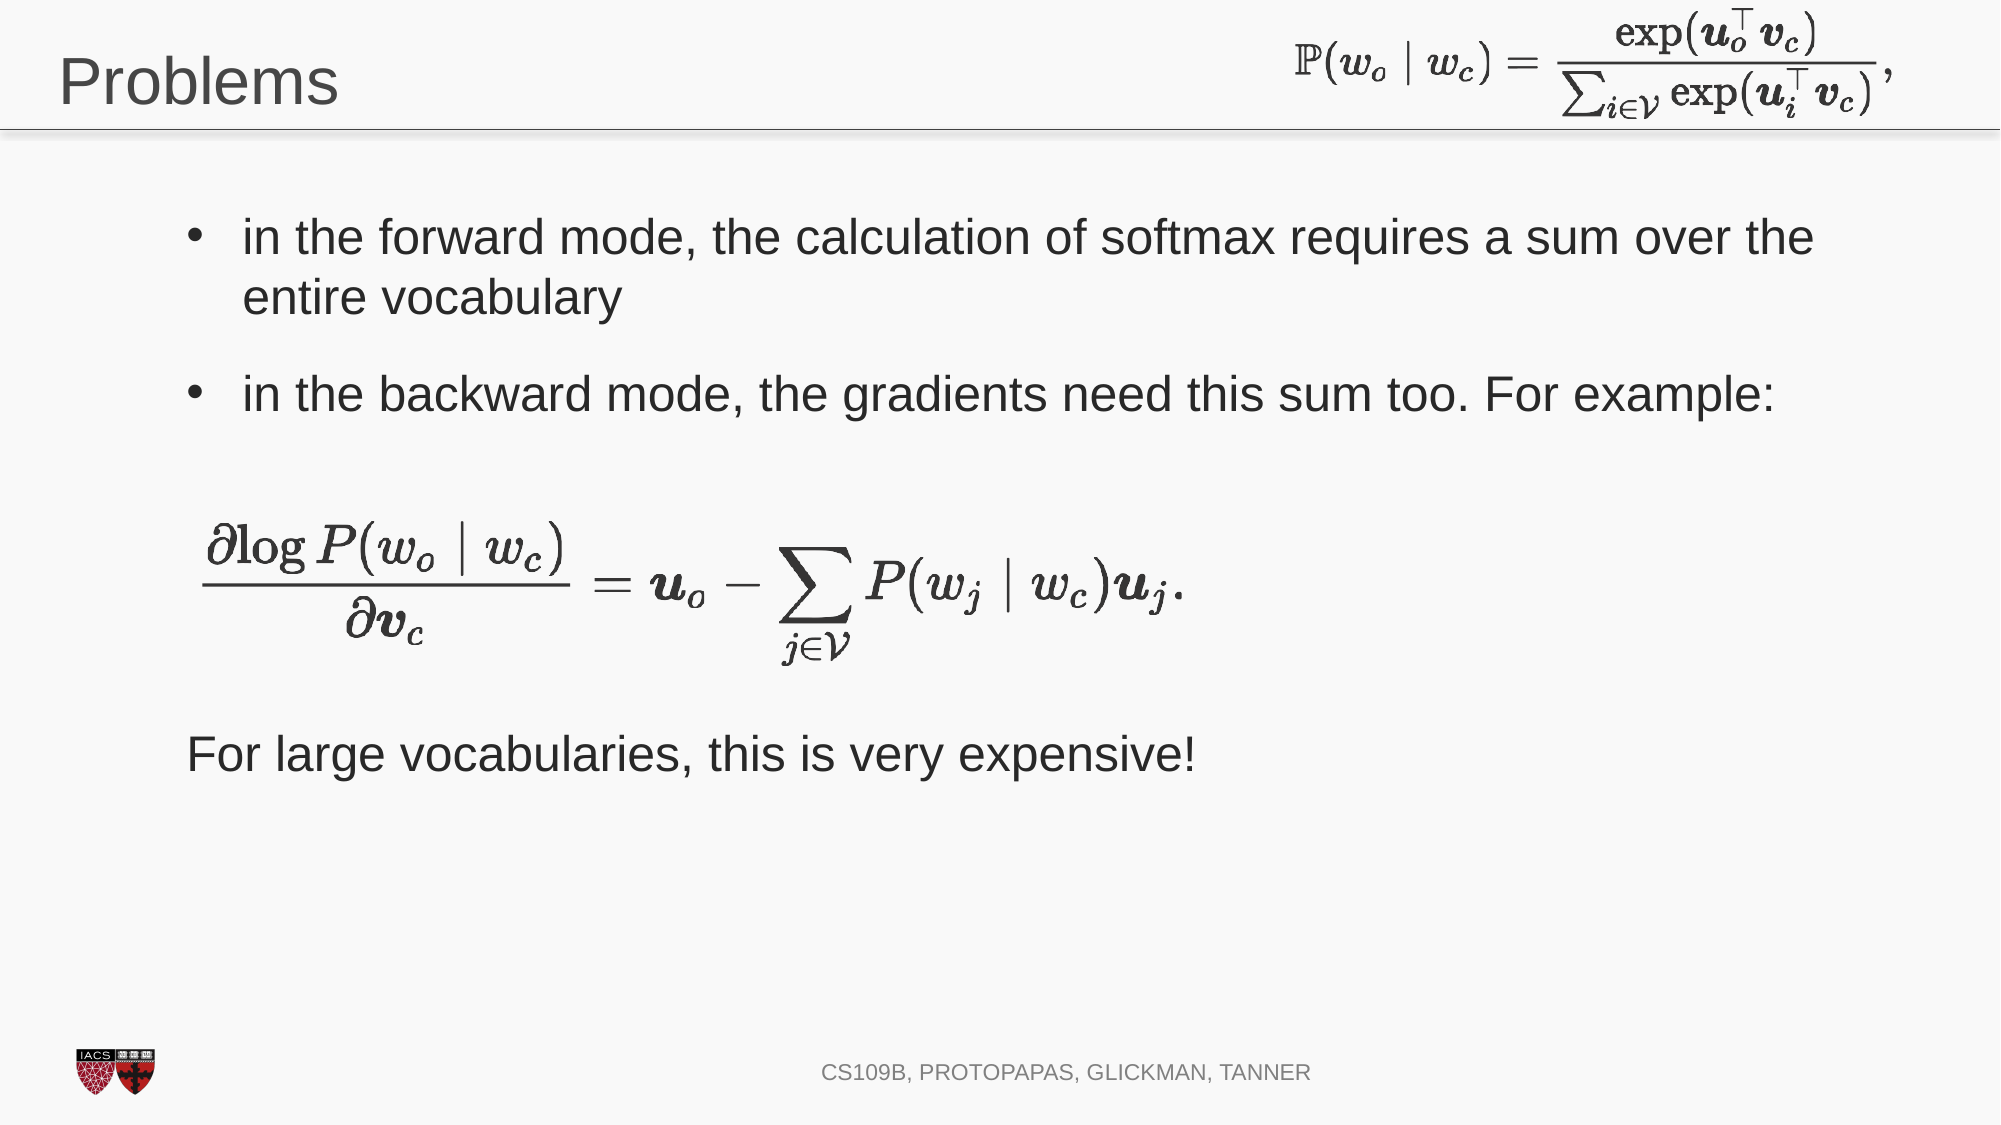

# Problems
in the forward mode, the calculation of softmax requires a sum over the entire vocabulary
in the backward mode, the gradients need this sum too. For example:

For large vocabularies, this is very expensive!